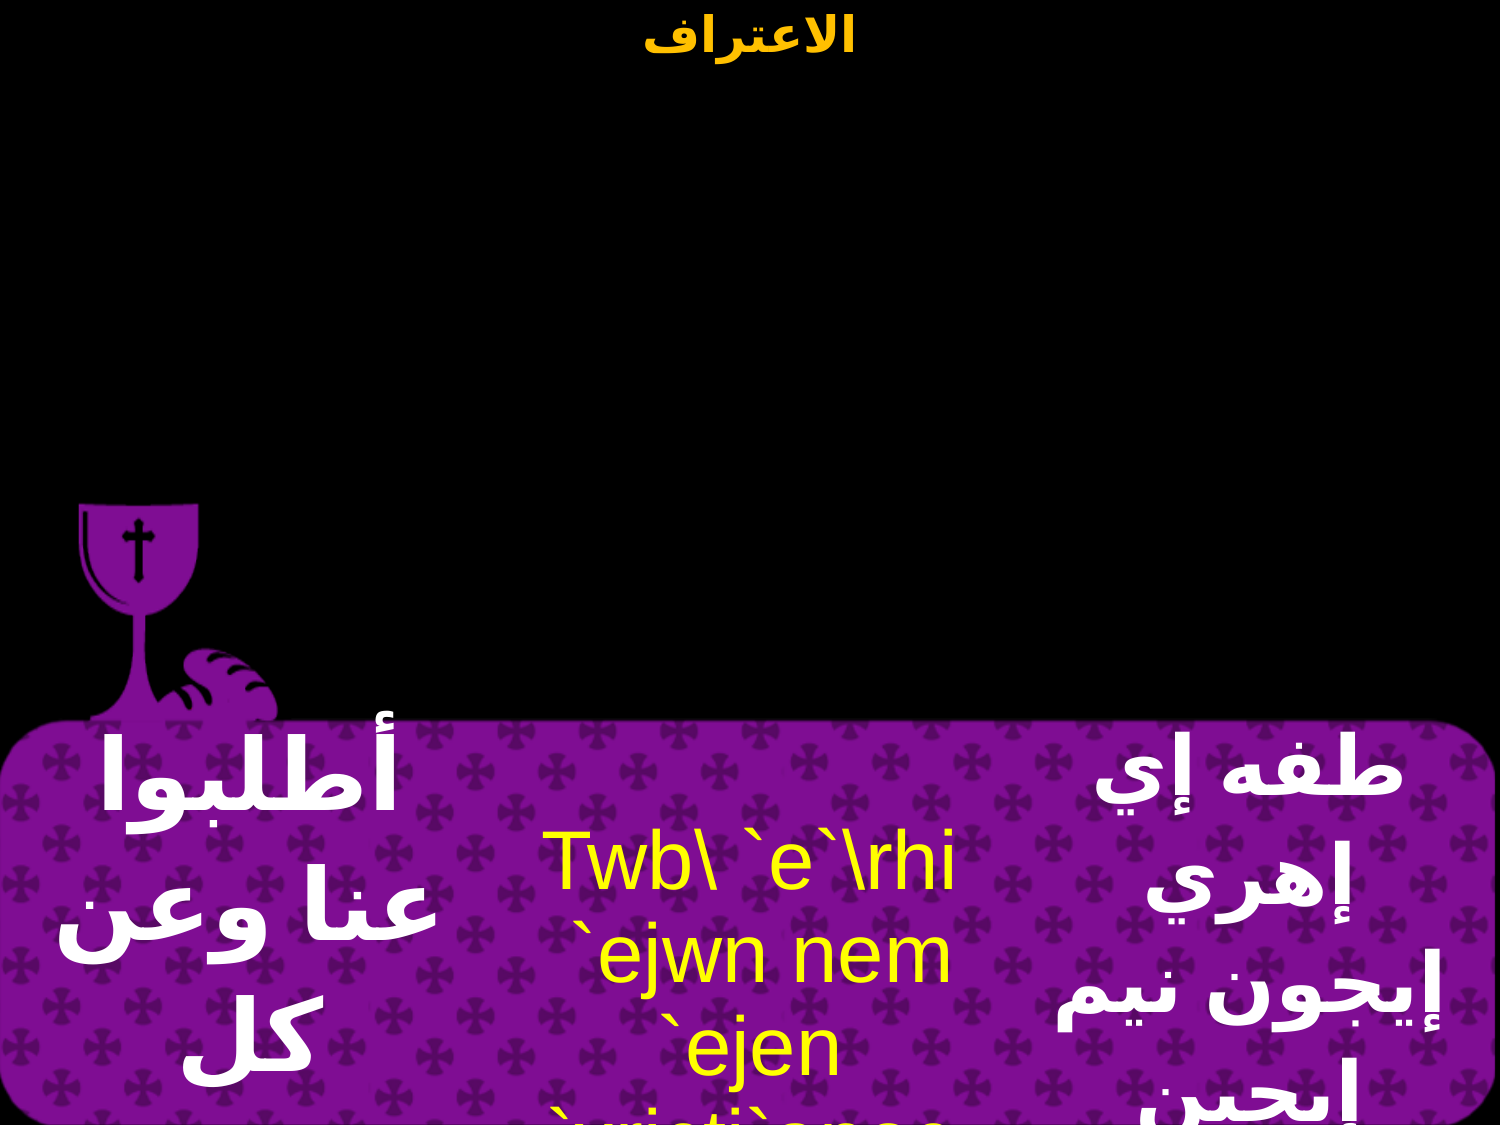

| أطلبوا عنا وعن كل المسيحيين | Twb\ `e`\rhi `ejwn nem `ejen `xricti`anoc niben | طفه إي إهري إيجون نيم إيجين إخرستيانوس نيفين |
| --- | --- | --- |